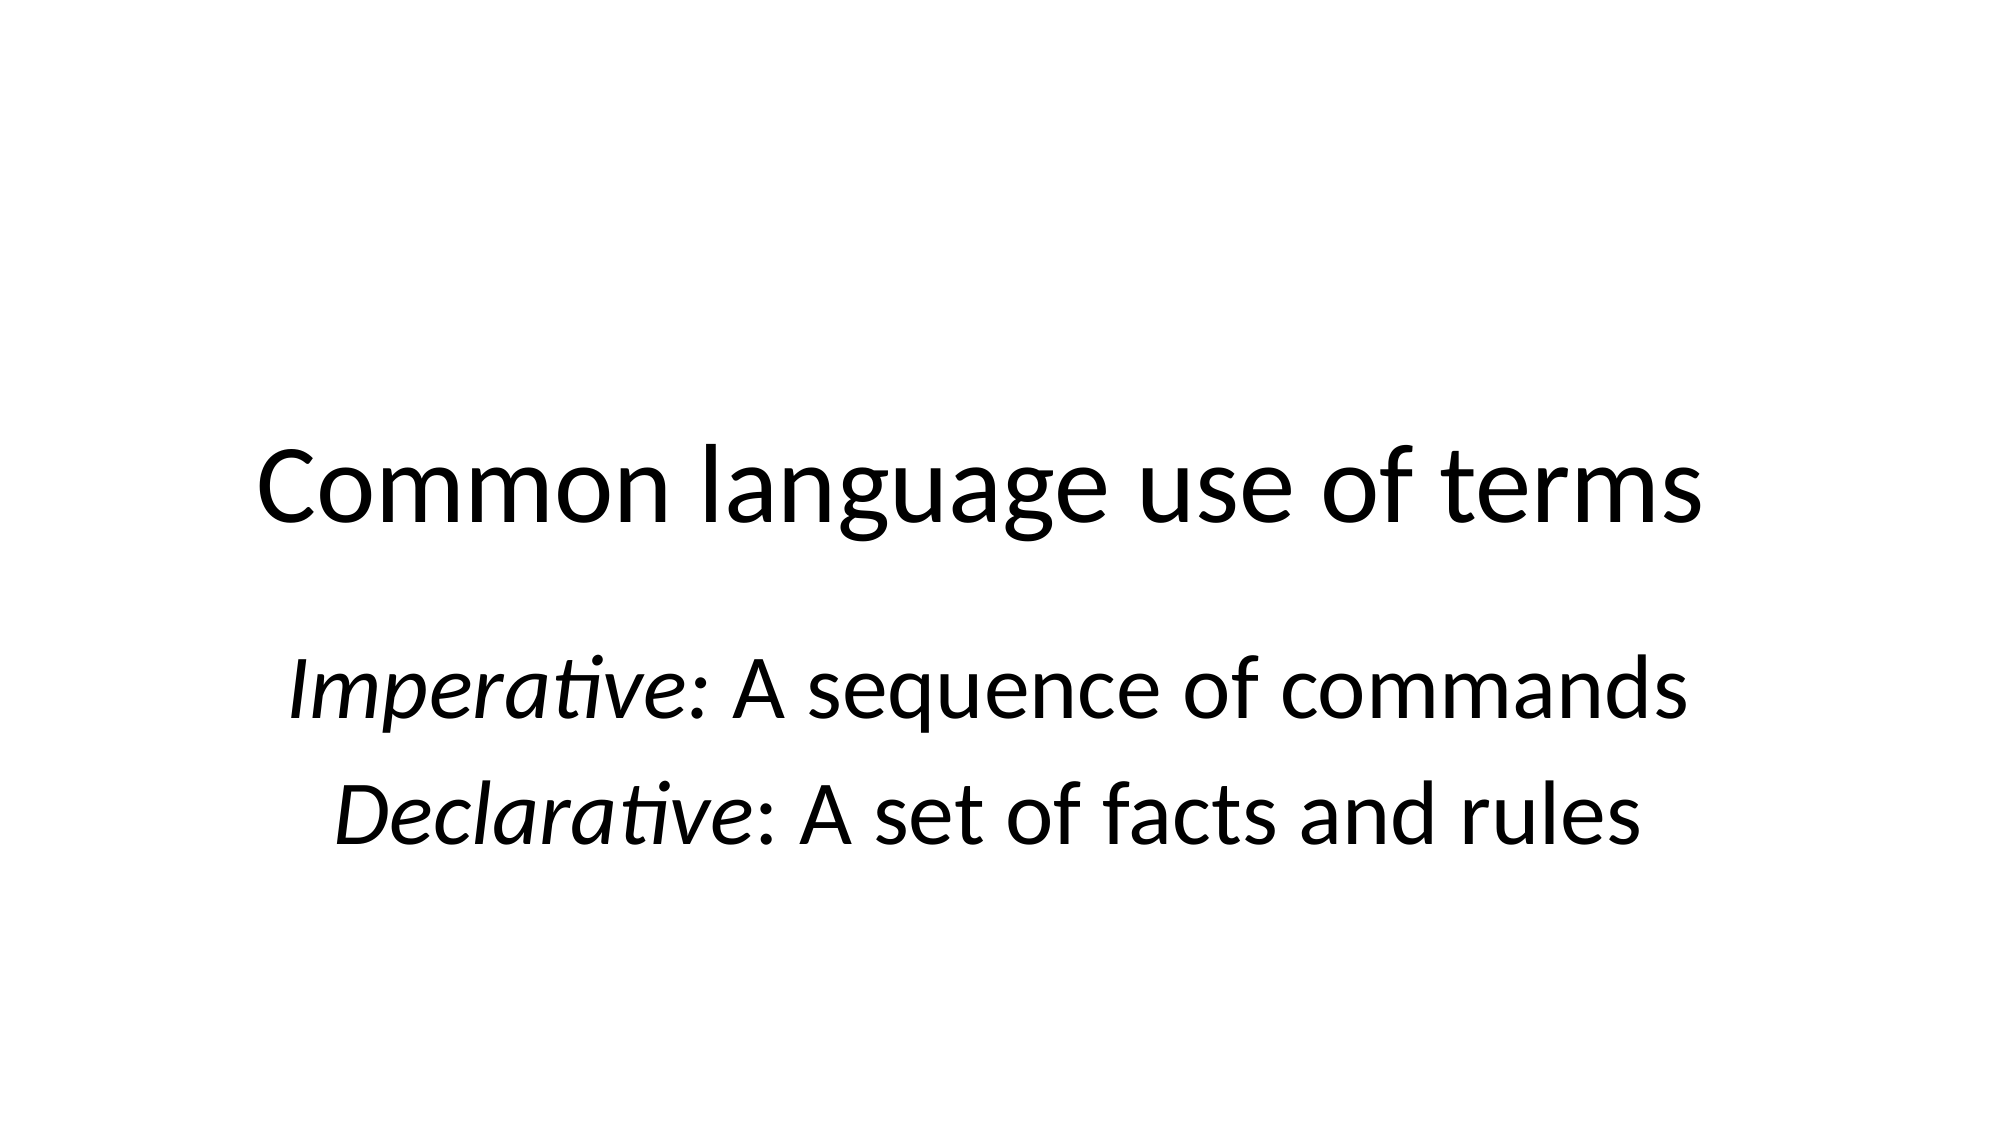

# Common language use of terms
Imperative: A sequence of commands
Declarative: A set of facts and rules